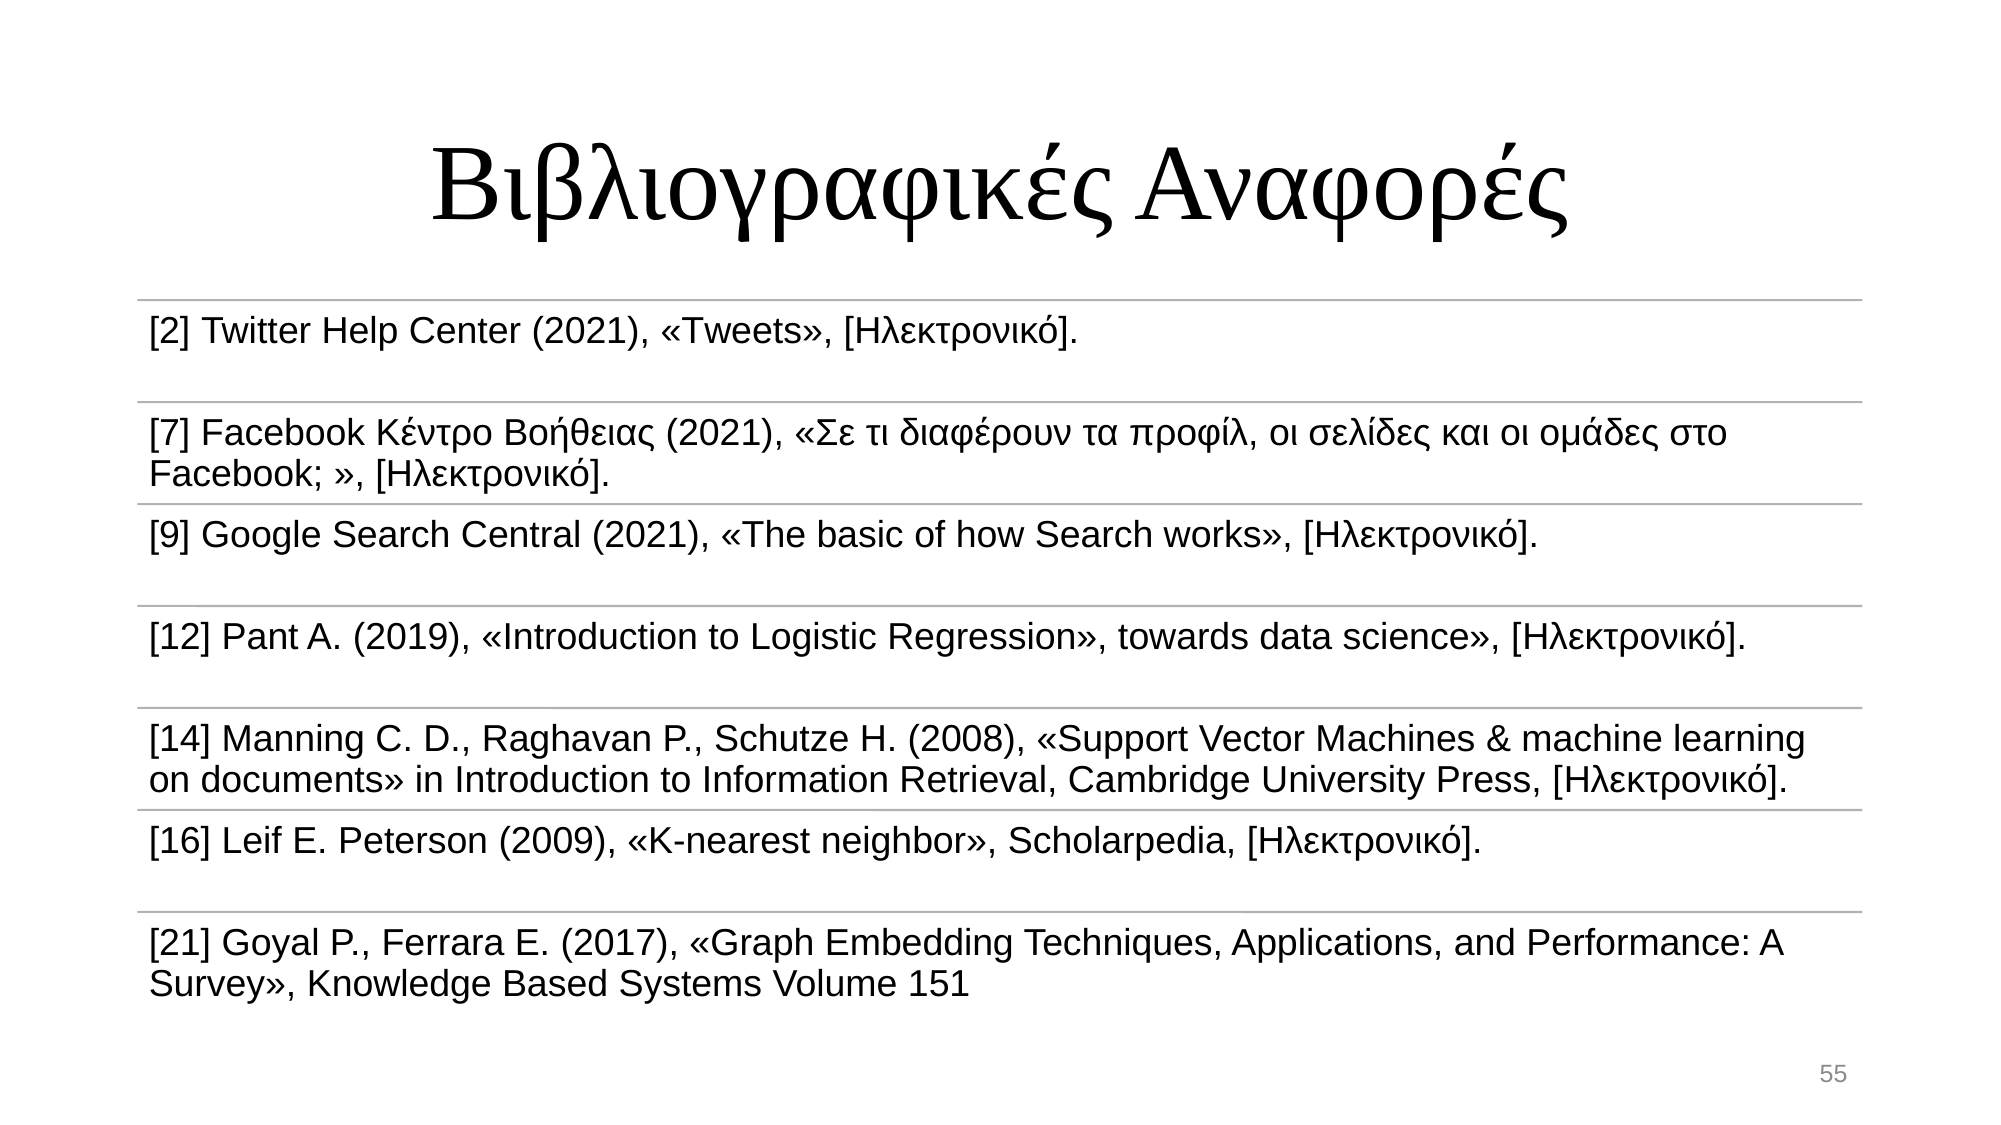

# Βιβλιογραφικές Αναφορές
[2] Twitter Help Center (2021), «Τweets», [Ηλεκτρονικό].
[7] Facebook Κέντρο Βοήθειας (2021), «Σε τι διαφέρουν τα προφίλ, οι σελίδες και οι ομάδες στο Facebook; », [Ηλεκτρονικό].
[9] Google Search Central (2021), «The basic of how Search works», [Ηλεκτρονικό].
[12] Pant A. (2019), «Introduction to Logistic Regression», towards data science», [Ηλεκτρονικό].
[14] Μanning C. D., Raghavan P., Schutze H. (2008), «Support Vector Machines & machine learning on documents» in Introduction to Information Retrieval, Cambridge University Press, [Ηλεκτρονικό].
[16] Leif E. Peterson (2009), «K-nearest neighbor», Scholarpedia, [Ηλεκτρονικό].
[21] Goyal P., Ferrara E. (2017), «Graph Embedding Techniques, Applications, and Performance: A Survey», Knowledge Based Systems Volume 151
55